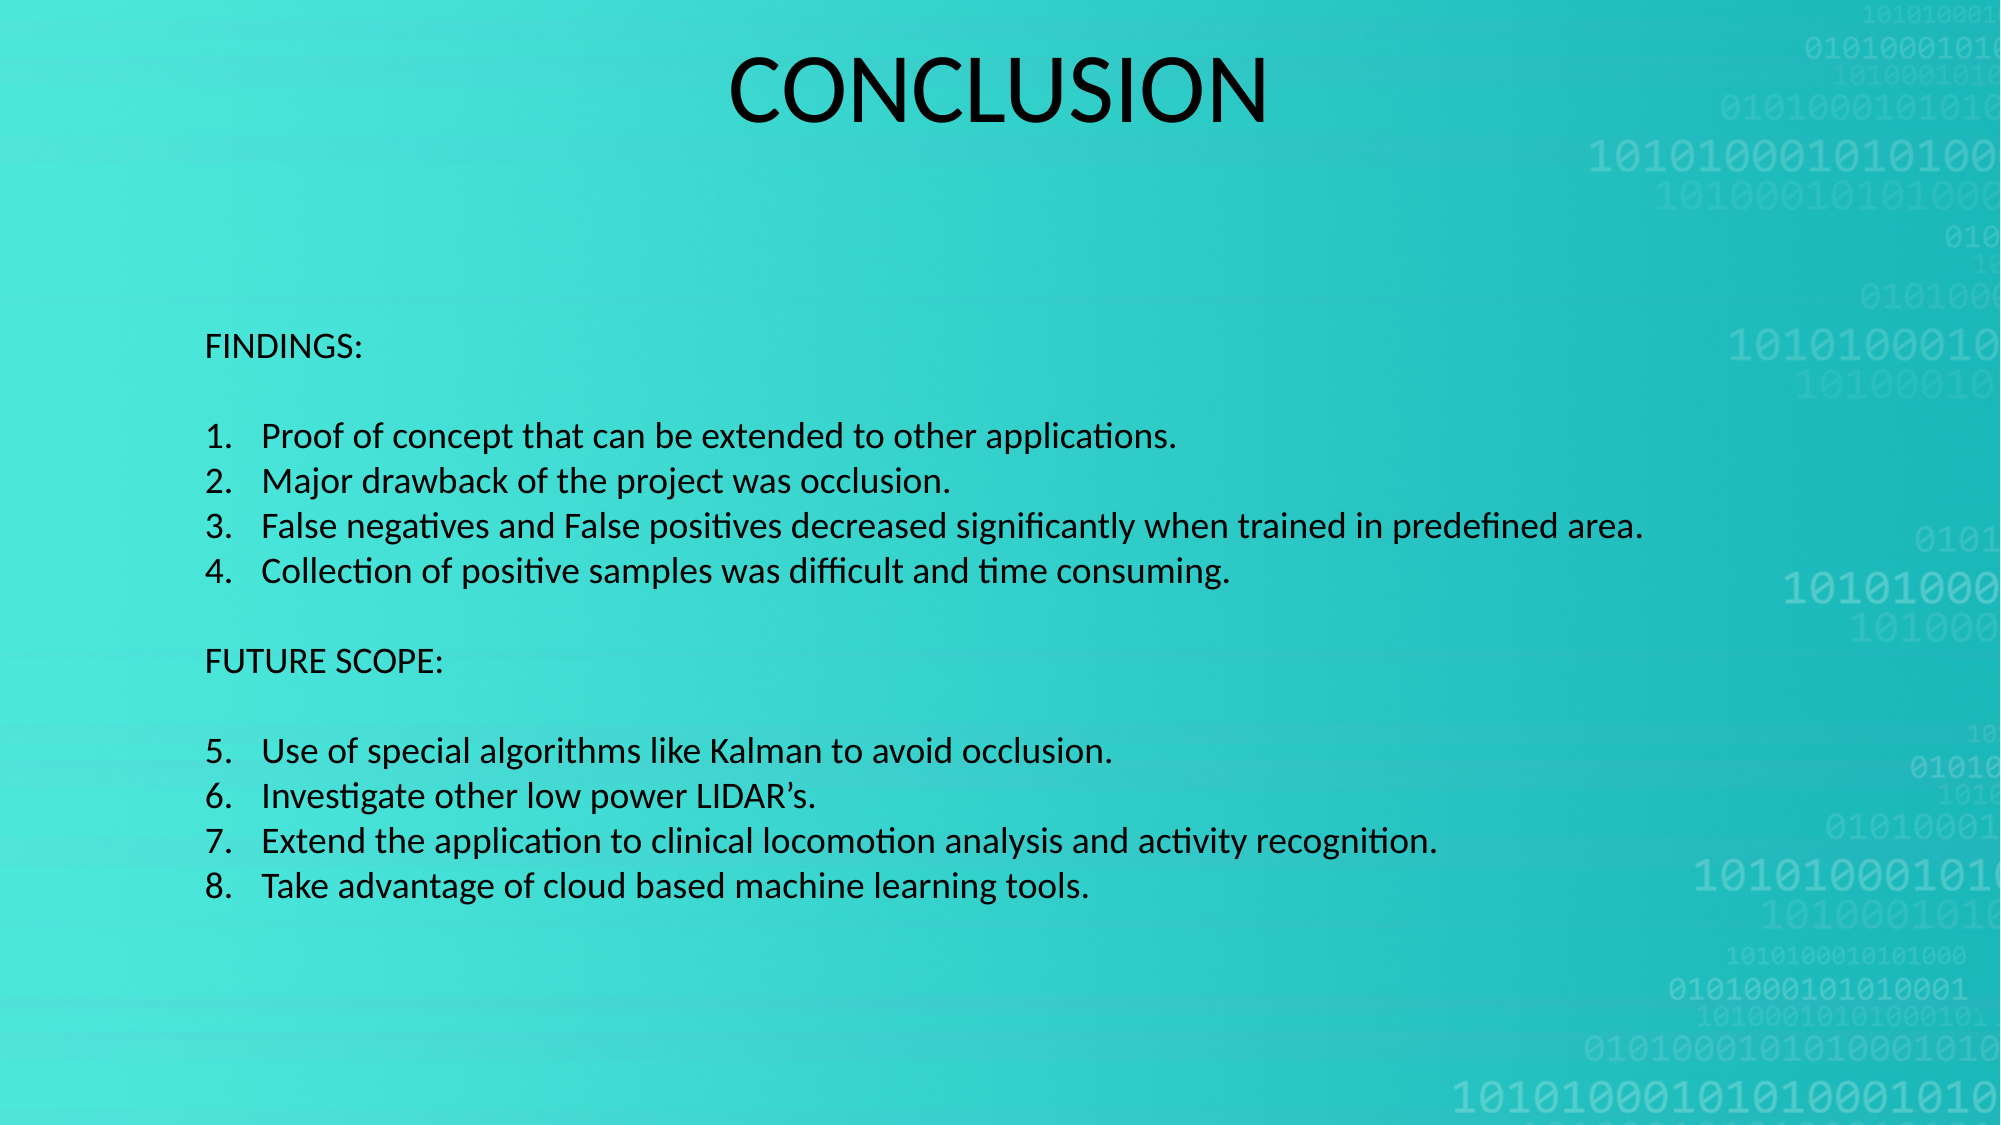

CONCLUSION
FINDINGS:

Proof of concept that can be extended to other applications.
Major drawback of the project was occlusion.
False negatives and False positives decreased significantly when trained in predefined area.
Collection of positive samples was difficult and time consuming.

FUTURE SCOPE:

Use of special algorithms like Kalman to avoid occlusion.
Investigate other low power LIDAR’s.
Extend the application to clinical locomotion analysis and activity recognition.
Take advantage of cloud based machine learning tools.